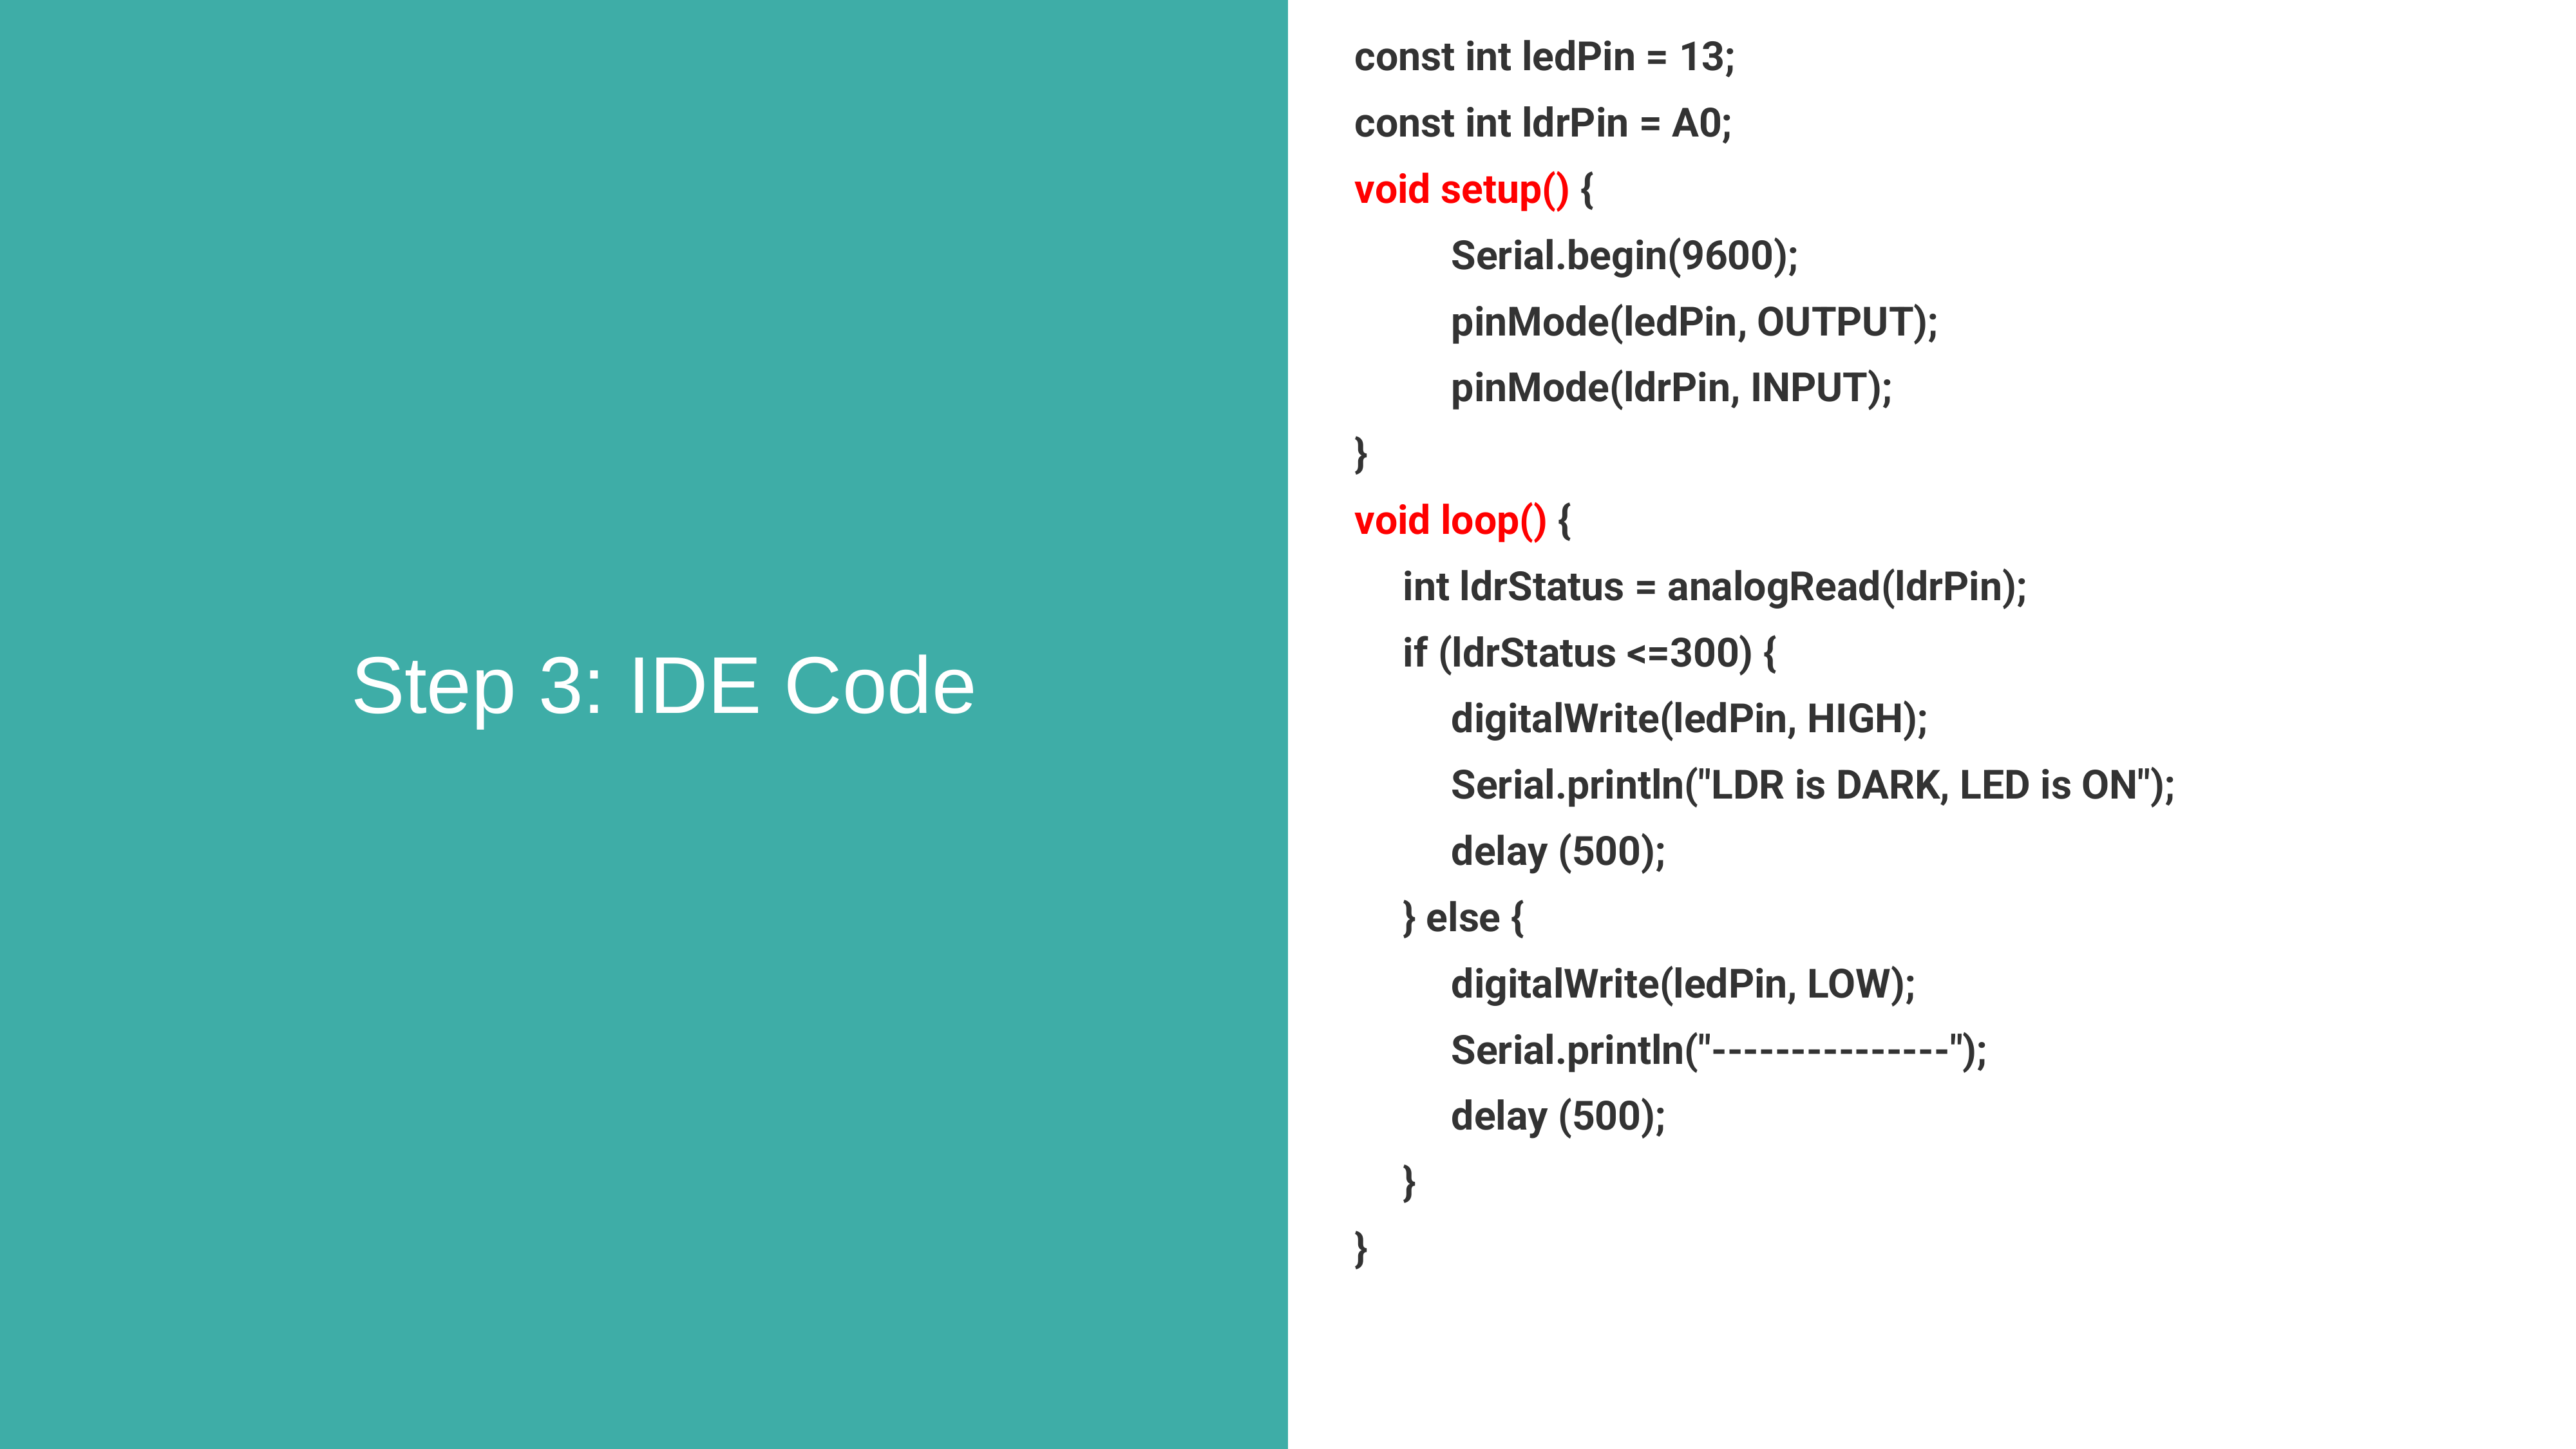

const int ledPin = 13;
const int ldrPin = A0;
void setup() {
Serial.begin(9600);
pinMode(ledPin, OUTPUT);
pinMode(ldrPin, INPUT);
}
void loop() {
int ldrStatus = analogRead(ldrPin);
if (ldrStatus <=300) {
digitalWrite(ledPin, HIGH);
Serial.println("LDR is DARK, LED is ON");
delay (500);
} else {
digitalWrite(ledPin, LOW);
Serial.println("---------------");
delay (500);
}
}
Step 3: IDE Code